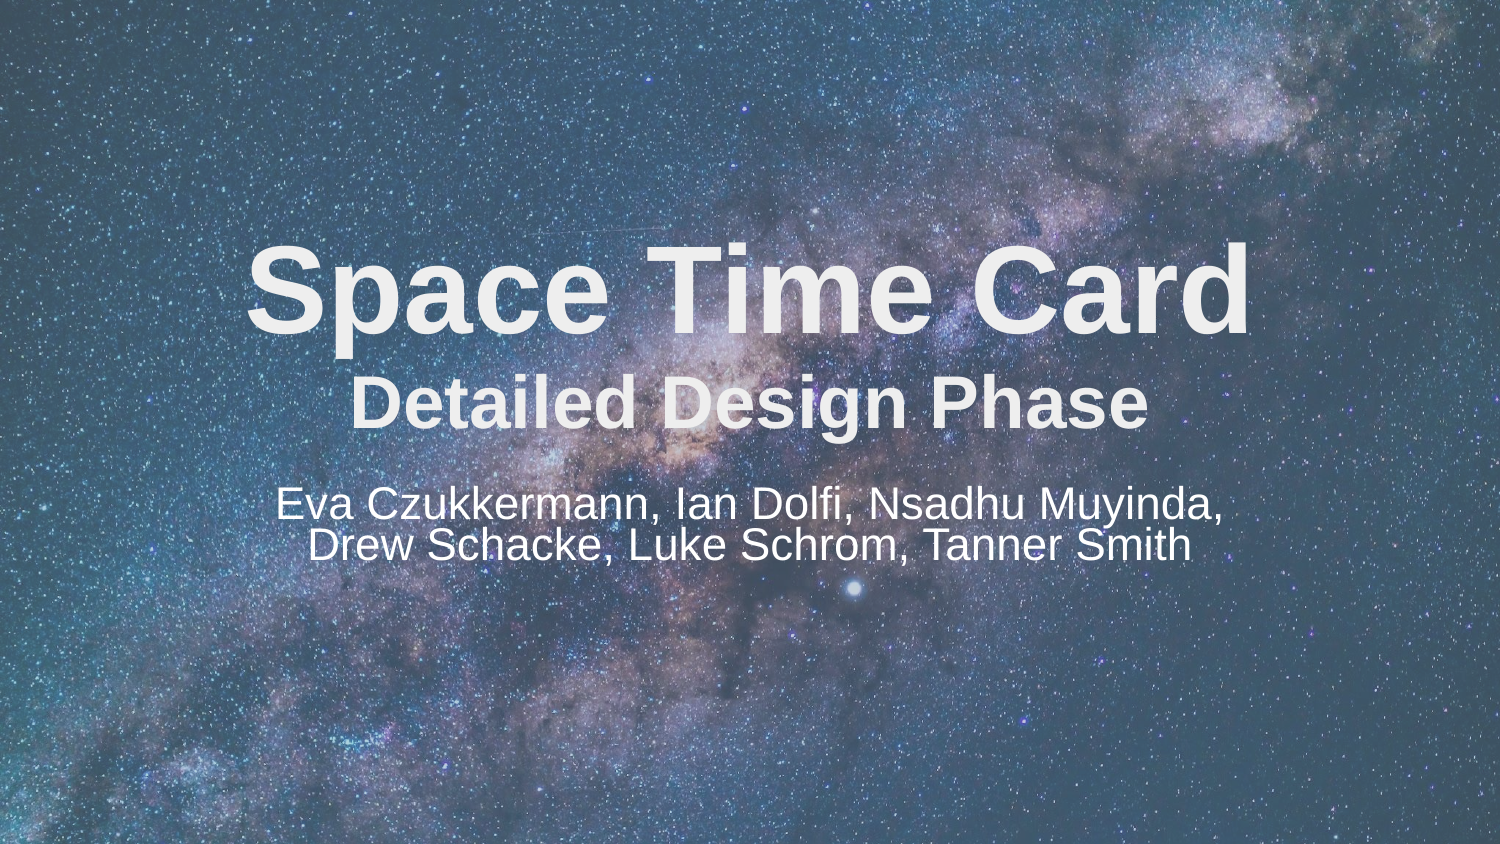

# Space Time Card
Detailed Design Phase
Eva Czukkermann, Ian Dolfi, Nsadhu Muyinda, Drew Schacke, Luke Schrom, Tanner Smith